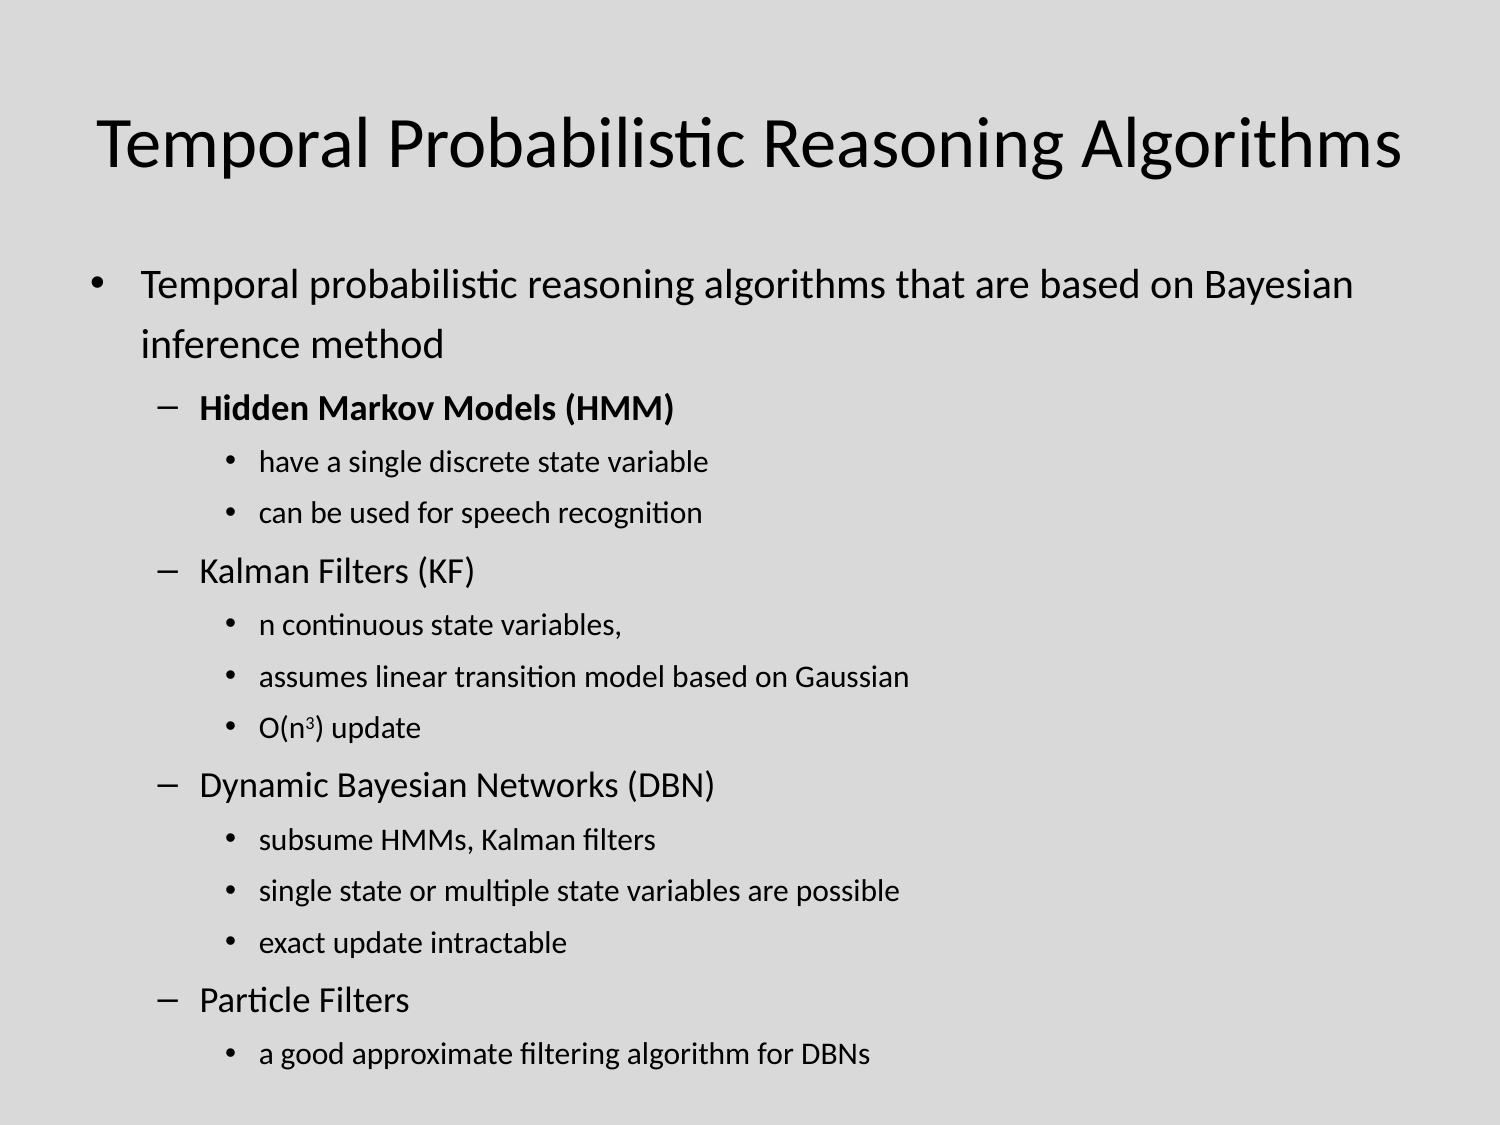

# Temporal Probabilistic Reasoning Algorithms
Temporal probabilistic reasoning algorithms that are based on Bayesian inference method
Hidden Markov Models (HMM)
have a single discrete state variable
can be used for speech recognition
Kalman Filters (KF)
n continuous state variables,
assumes linear transition model based on Gaussian
O(n3) update
Dynamic Bayesian Networks (DBN)
subsume HMMs, Kalman filters
single state or multiple state variables are possible
exact update intractable
Particle Filters
a good approximate filtering algorithm for DBNs